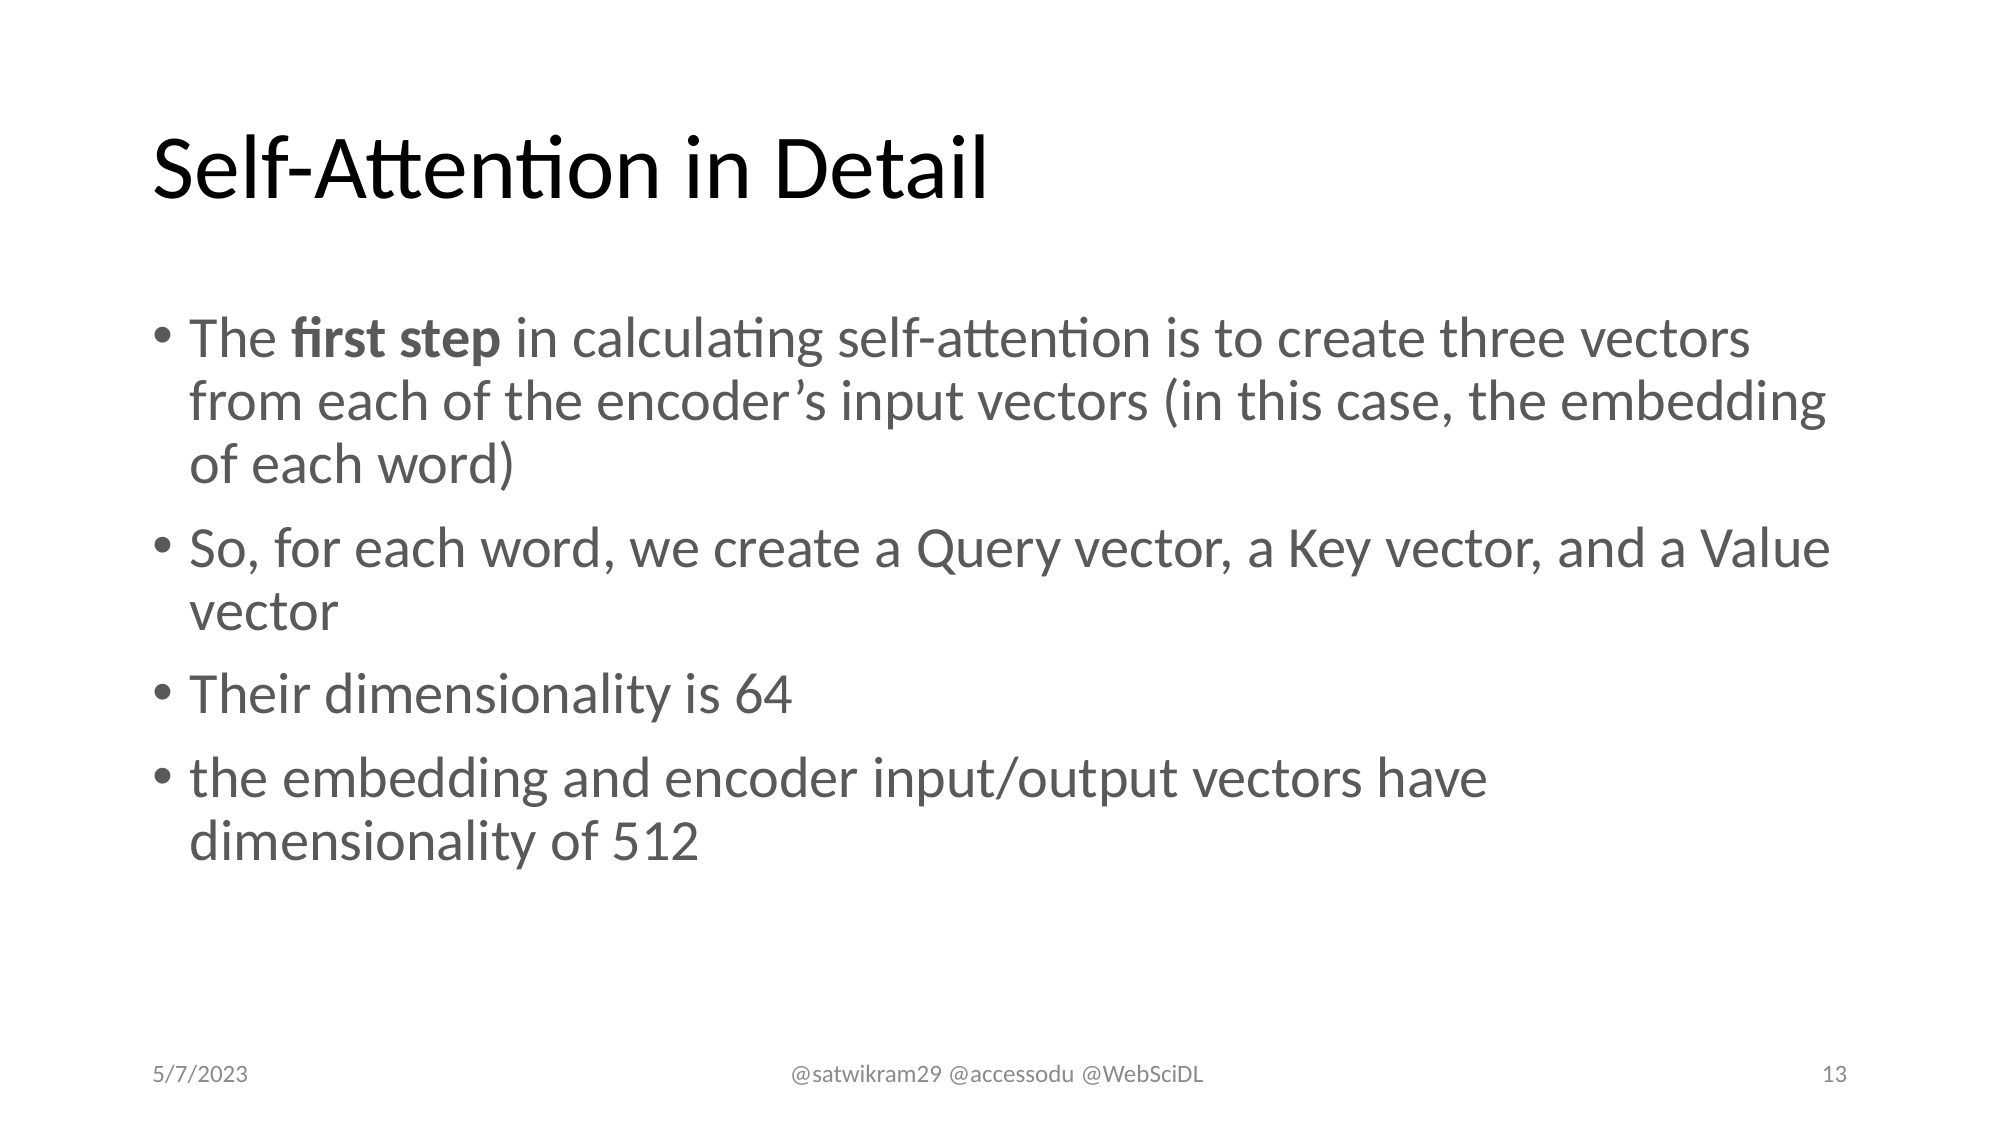

# Self-Attention in Detail
The first step in calculating self-attention is to create three vectors from each of the encoder’s input vectors (in this case, the embedding of each word)
So, for each word, we create a Query vector, a Key vector, and a Value vector
Their dimensionality is 64
the embedding and encoder input/output vectors have dimensionality of 512

5/7/2023
@satwikram29 @accessodu @WebSciDL
13